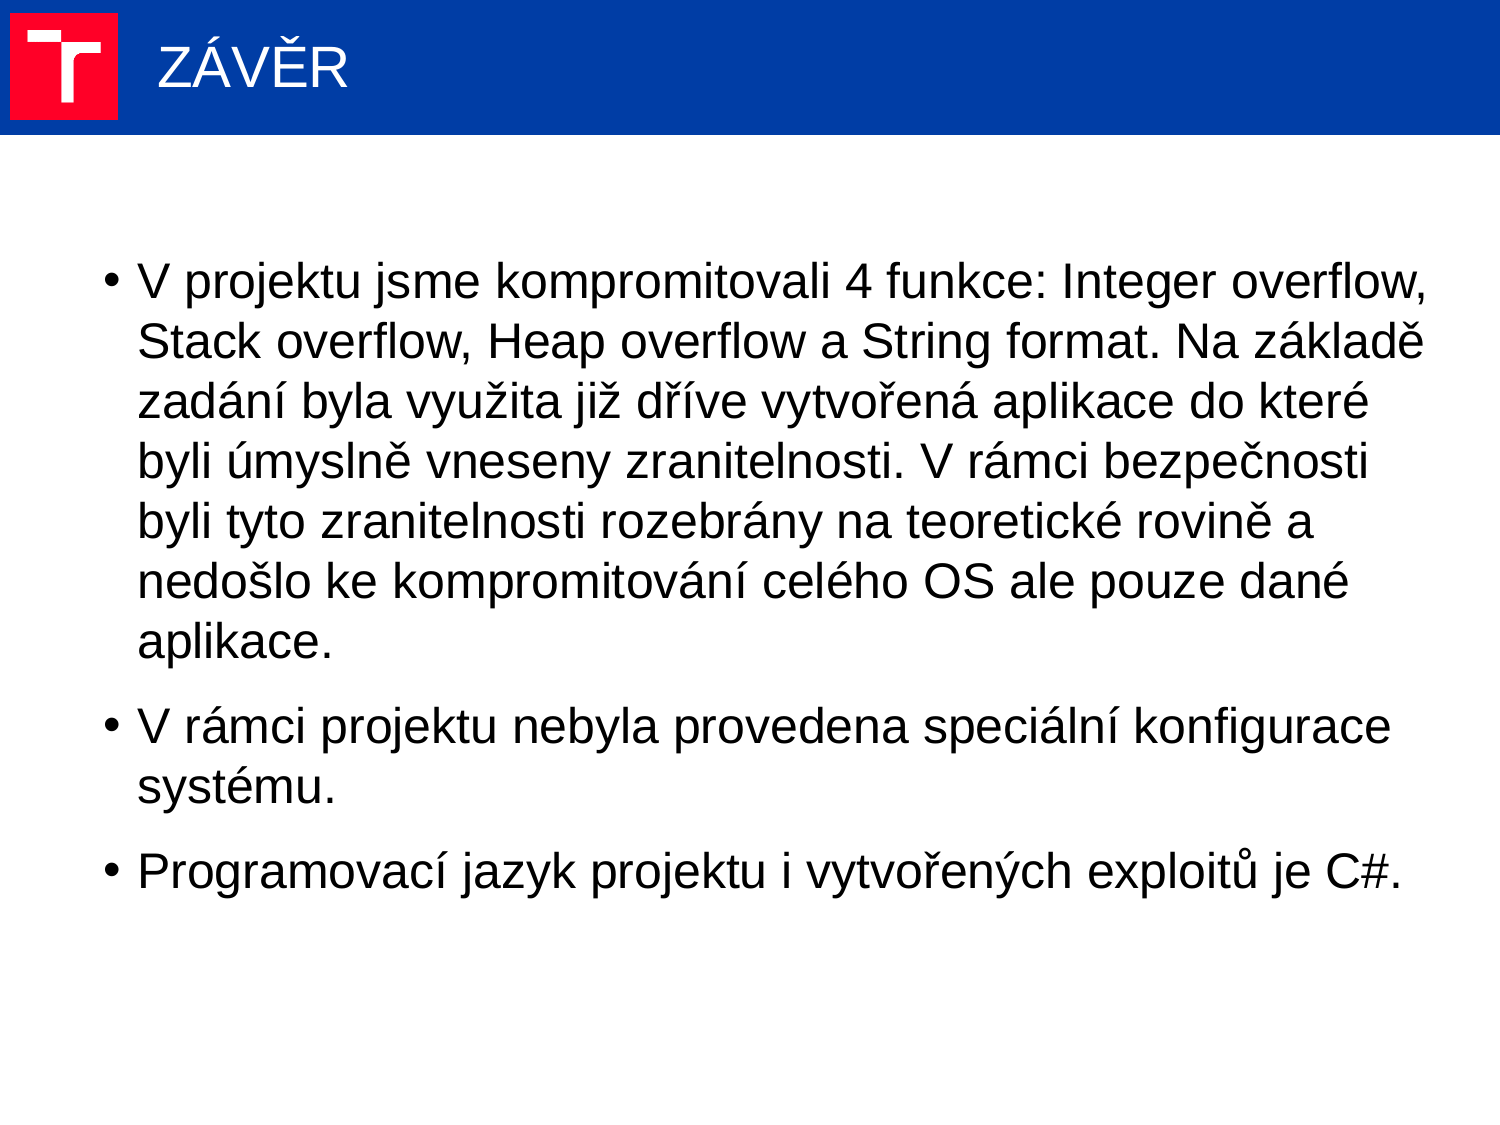

# Závěr

V projektu jsme kompromitovali 4 funkce: Integer overflow, Stack overflow, Heap overflow a String format. Na základě zadání byla využita již dříve vytvořená aplikace do které byli úmyslně vneseny zranitelnosti. V rámci bezpečnosti byli tyto zranitelnosti rozebrány na teoretické rovině a nedošlo ke kompromitování celého OS ale pouze dané aplikace.
V rámci projektu nebyla provedena speciální konfigurace systému.
Programovací jazyk projektu i vytvořených exploitů je C#.